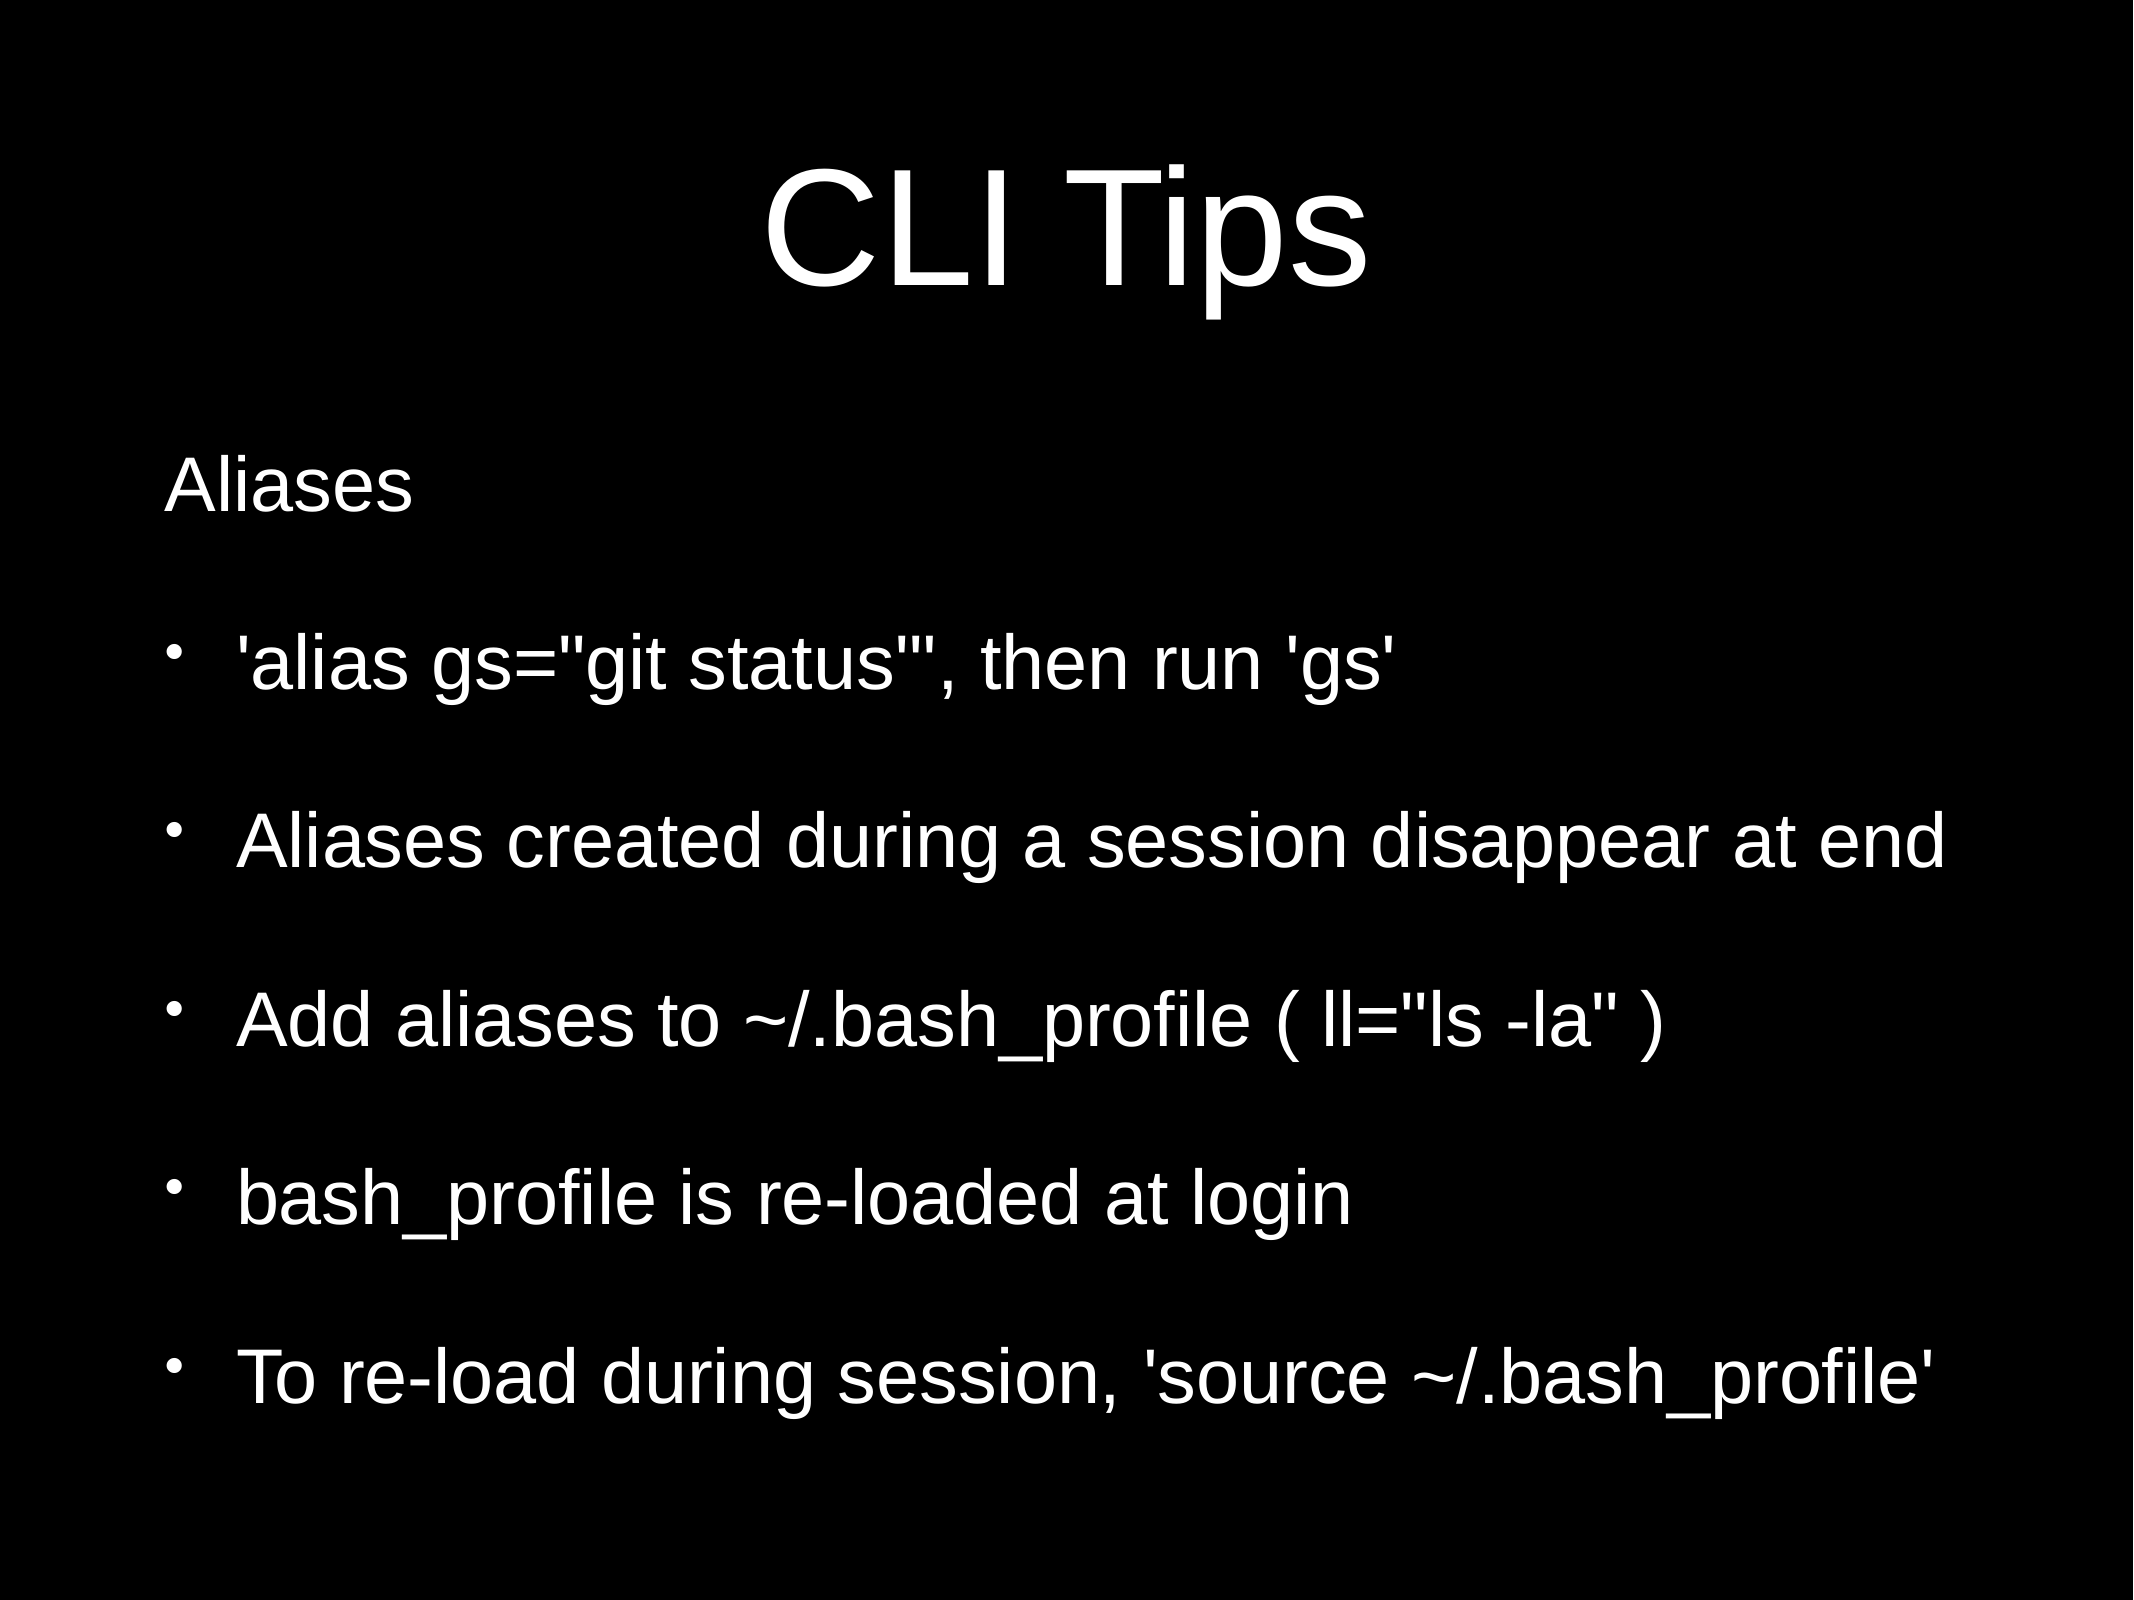

# CLI Tips
Aliases
'alias gs="git status"', then run 'gs'
Aliases created during a session disappear at end
Add aliases to ~/.bash_profile ( ll="ls -la" )
bash_profile is re-loaded at login
To re-load during session, 'source ~/.bash_profile'